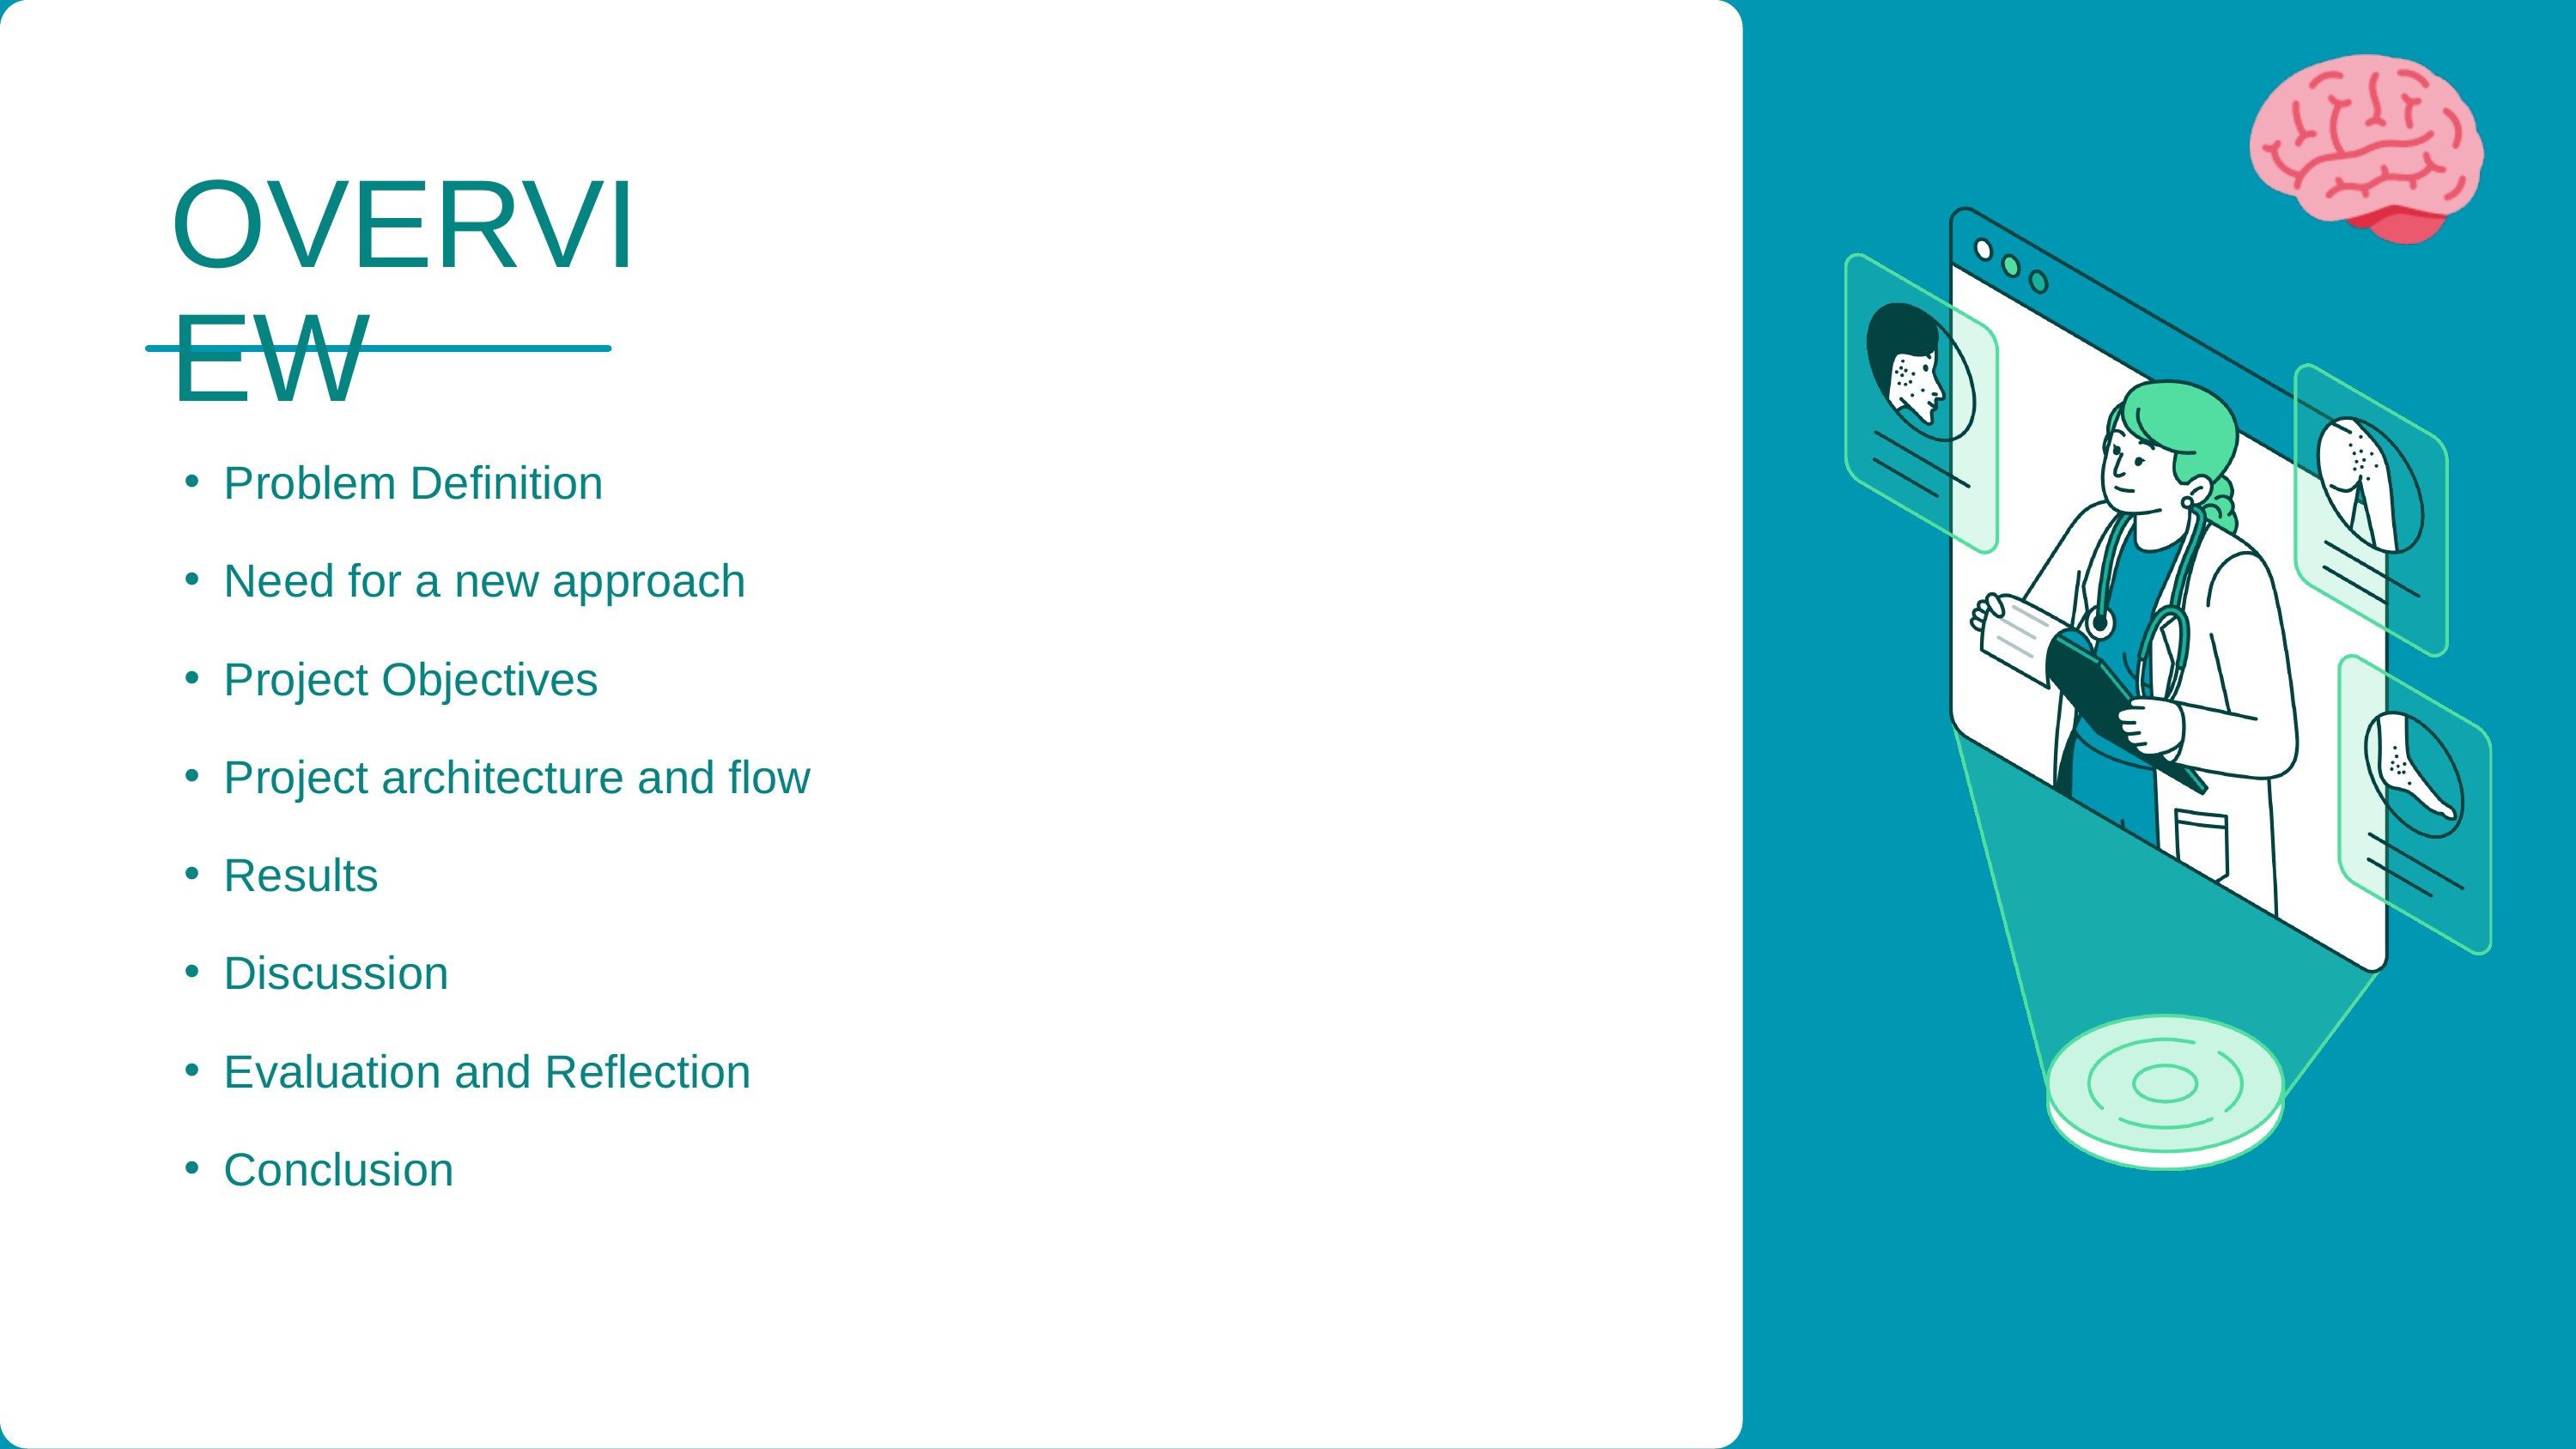

OVERVIEW

Problem Definition
Need for a new approach
Project Objectives
Project architecture and flow
Results
Discussion
Evaluation and Reflection
Conclusion